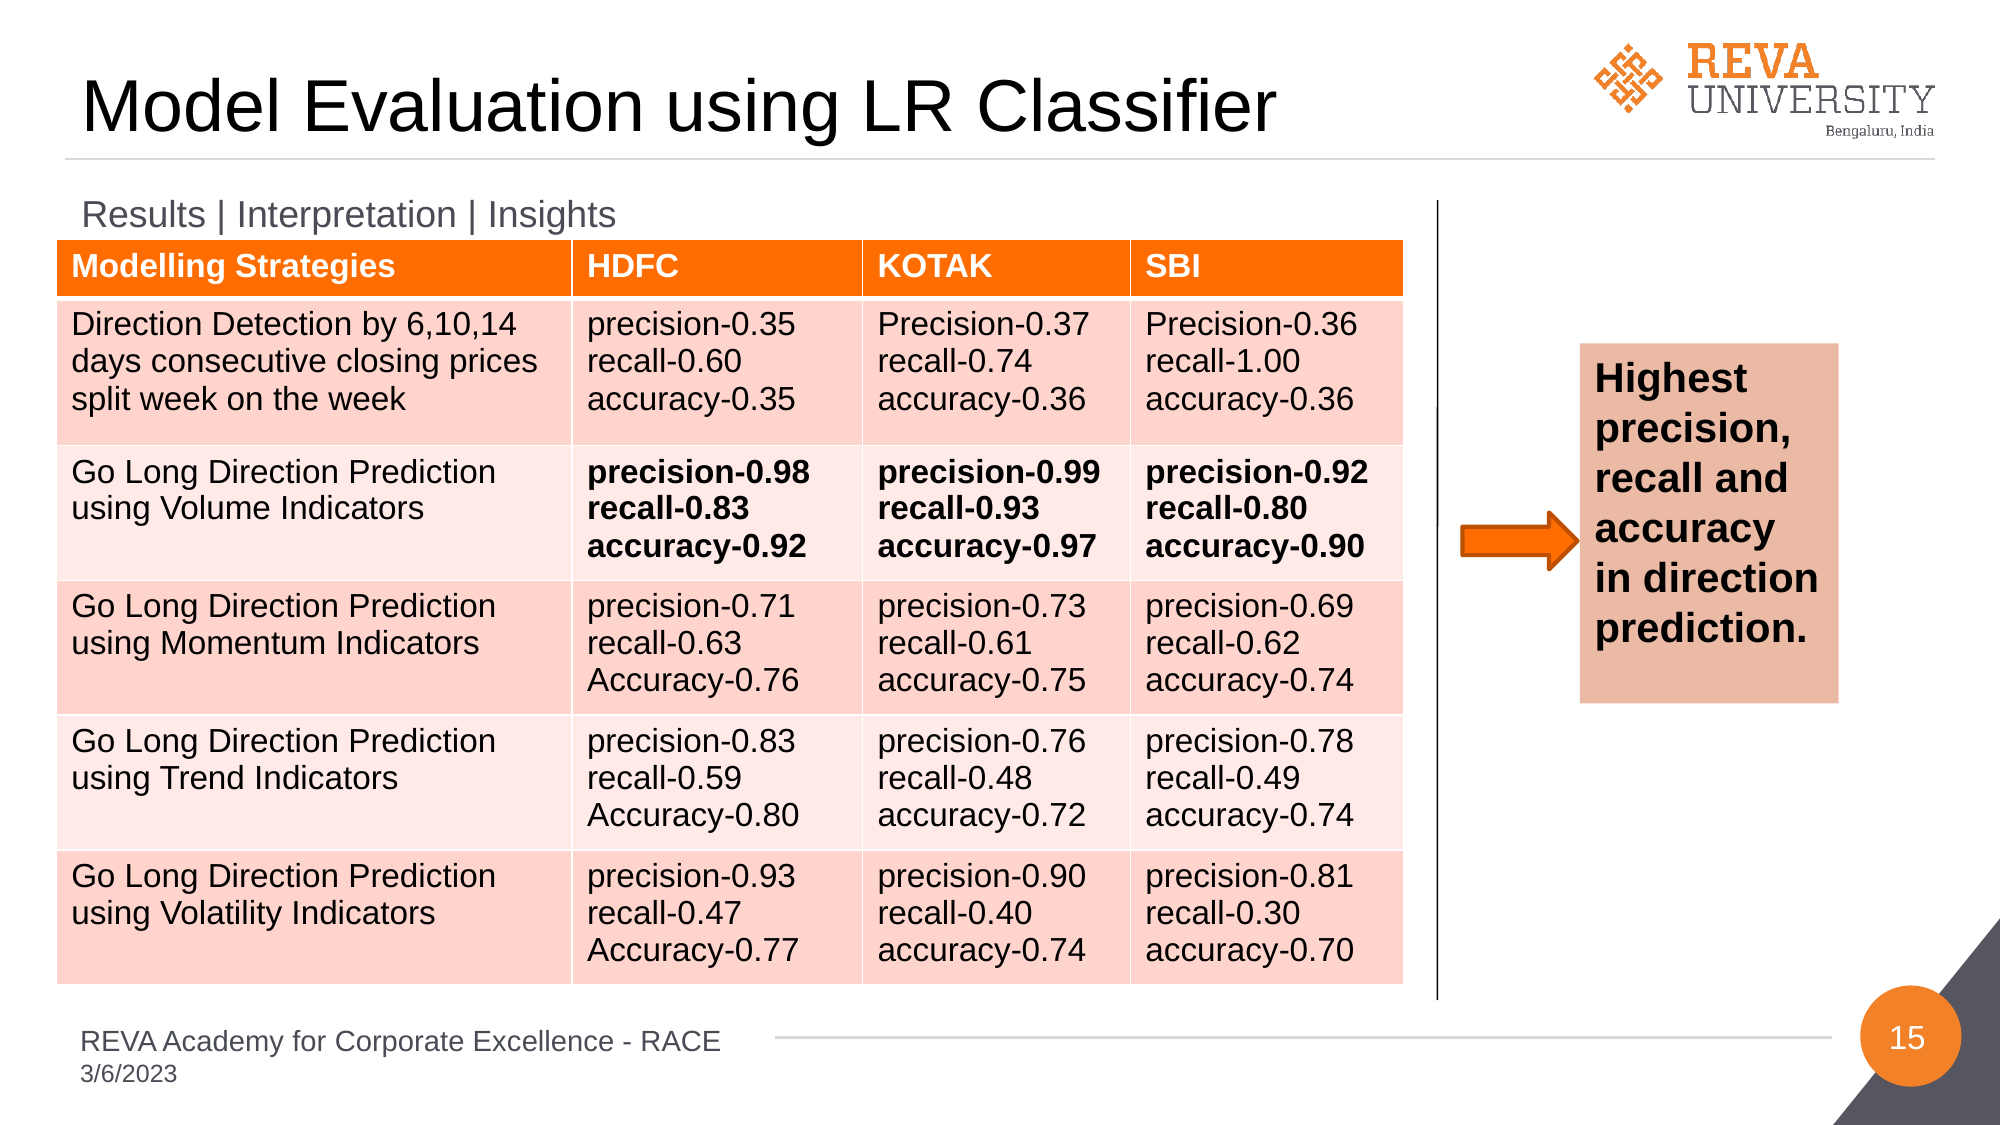

# Model Evaluation using LR Classifier
Results | Interpretation | Insights
| Modelling Strategies | HDFC | KOTAK | SBI |
| --- | --- | --- | --- |
| Direction Detection by 6,10,14 days consecutive closing prices split week on the week | precision-0.35 recall-0.60 accuracy-0.35 | Precision-0.37 recall-0.74 accuracy-0.36 | Precision-0.36 recall-1.00 accuracy-0.36 |
| Go Long Direction Prediction using Volume Indicators | precision-0.98 recall-0.83 accuracy-0.92 | precision-0.99 recall-0.93 accuracy-0.97 | precision-0.92 recall-0.80 accuracy-0.90 |
| Go Long Direction Prediction using Momentum Indicators | precision-0.71 recall-0.63 Accuracy-0.76 | precision-0.73 recall-0.61 accuracy-0.75 | precision-0.69 recall-0.62 accuracy-0.74 |
| Go Long Direction Prediction using Trend Indicators | precision-0.83 recall-0.59 Accuracy-0.80 | precision-0.76 recall-0.48 accuracy-0.72 | precision-0.78 recall-0.49 accuracy-0.74 |
| Go Long Direction Prediction using Volatility Indicators | precision-0.93 recall-0.47 Accuracy-0.77 | precision-0.90 recall-0.40 accuracy-0.74 | precision-0.81 recall-0.30 accuracy-0.70 |
Highest precision, recall and accuracy in direction prediction.

15
REVA Academy for Corporate Excellence - RACE
3/6/2023